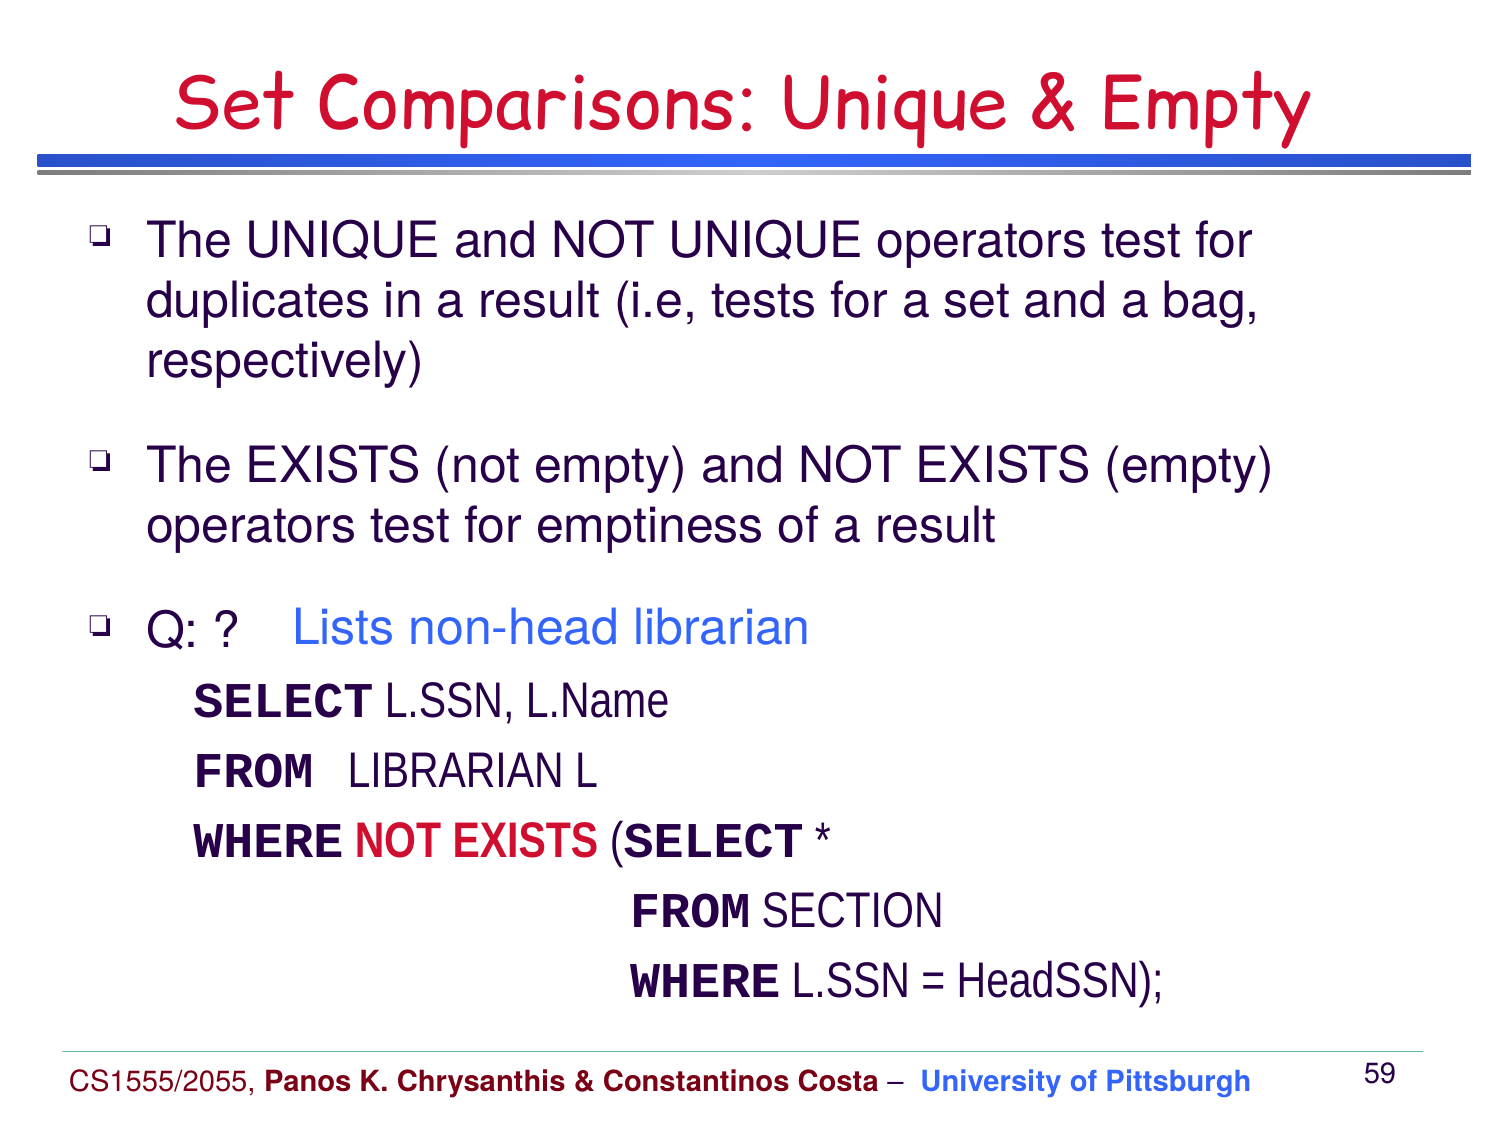

# Set Comparisons: Unique & Empty
The UNIQUE and NOT UNIQUE operators test for duplicates in a result (i.e, tests for a set and a bag, respectively)

The EXISTS (not empty) and NOT EXISTS (empty) operators test for emptiness of a result

Q: ?
         SELECT L.SSN, L.Name
         FROM   LIBRARIAN L
         WHERE NOT EXISTS (SELECT *
                                               FROM SECTION
                                               WHERE L.SSN = HeadSSN);
Lists non-head librarian